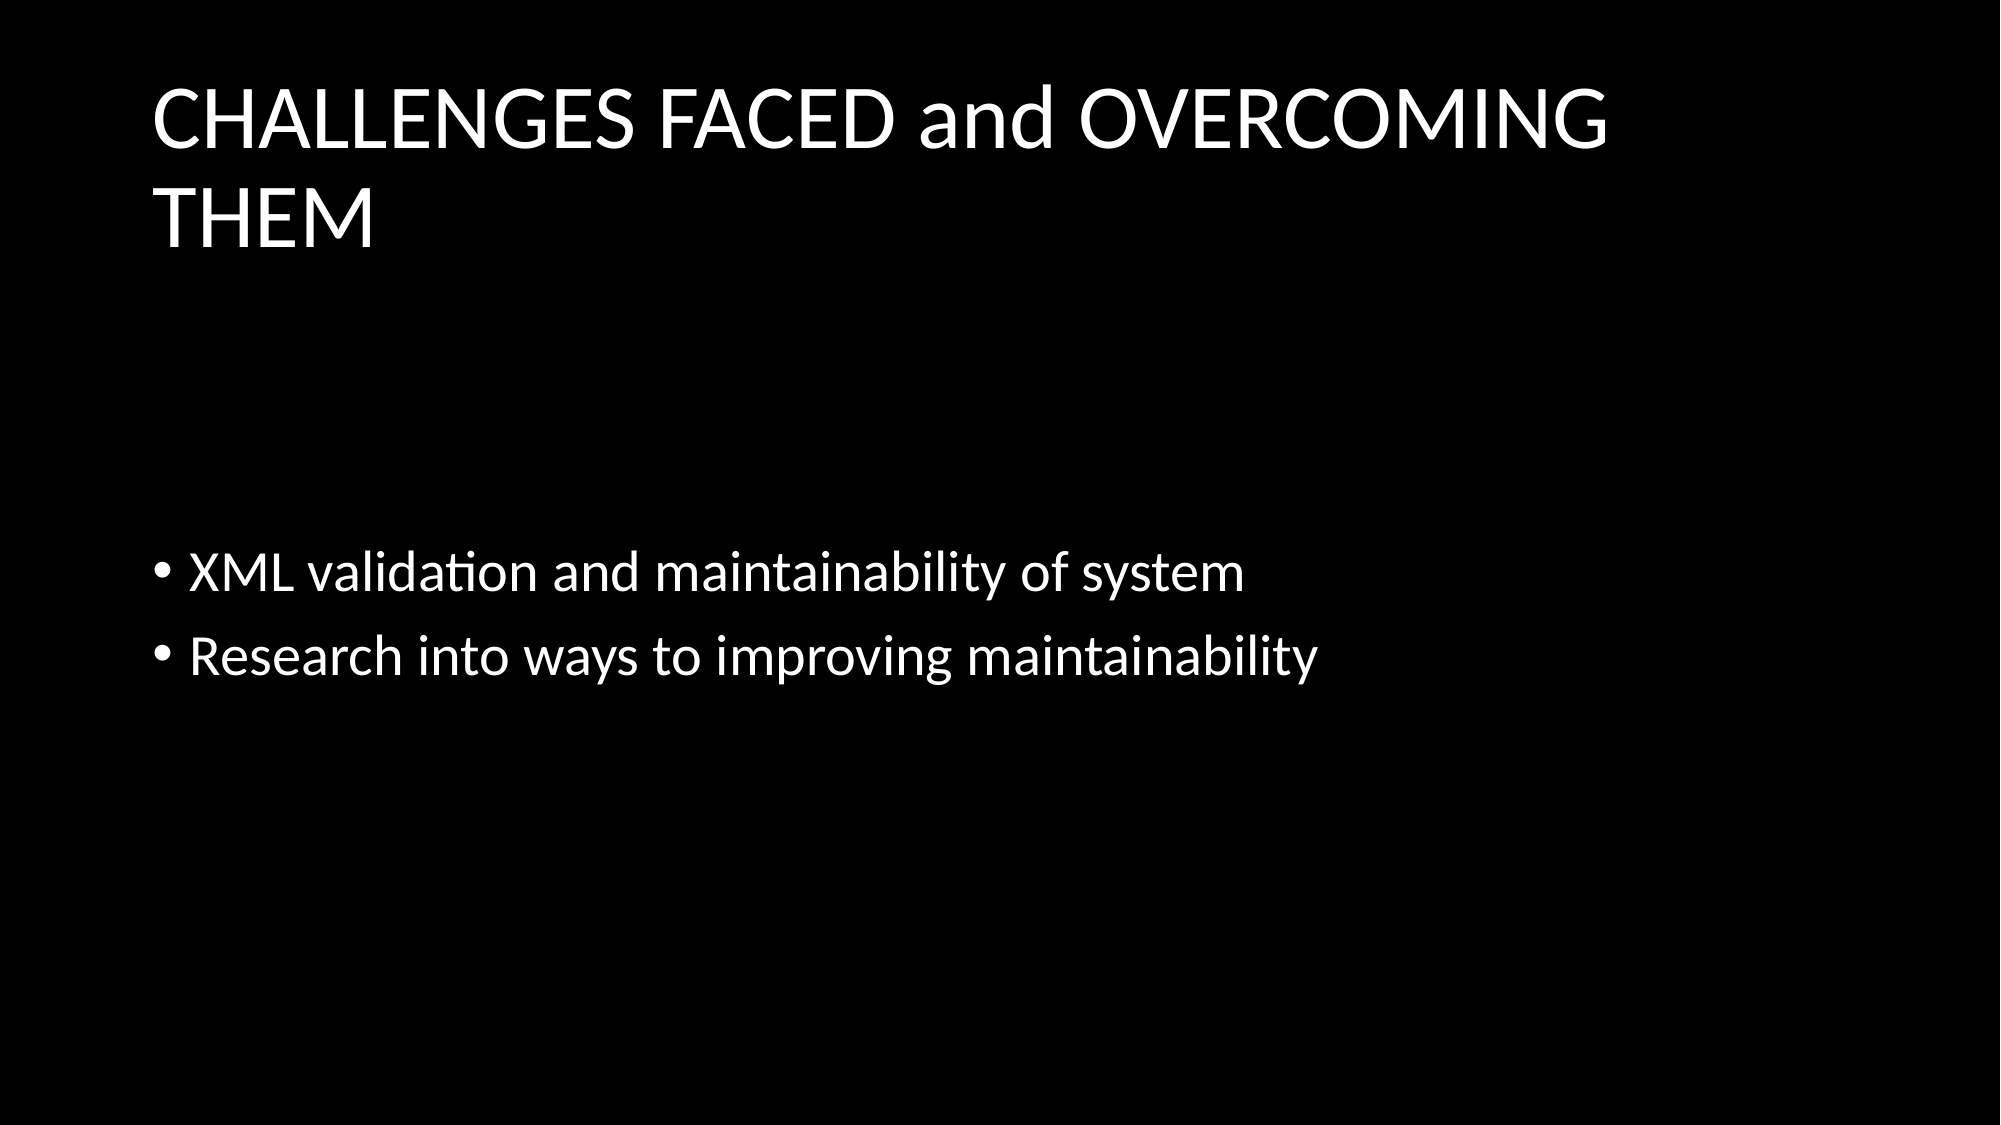

# CHALLENGES FACED and OVERCOMING THEM
XML validation and maintainability of system
Research into ways to improving maintainability